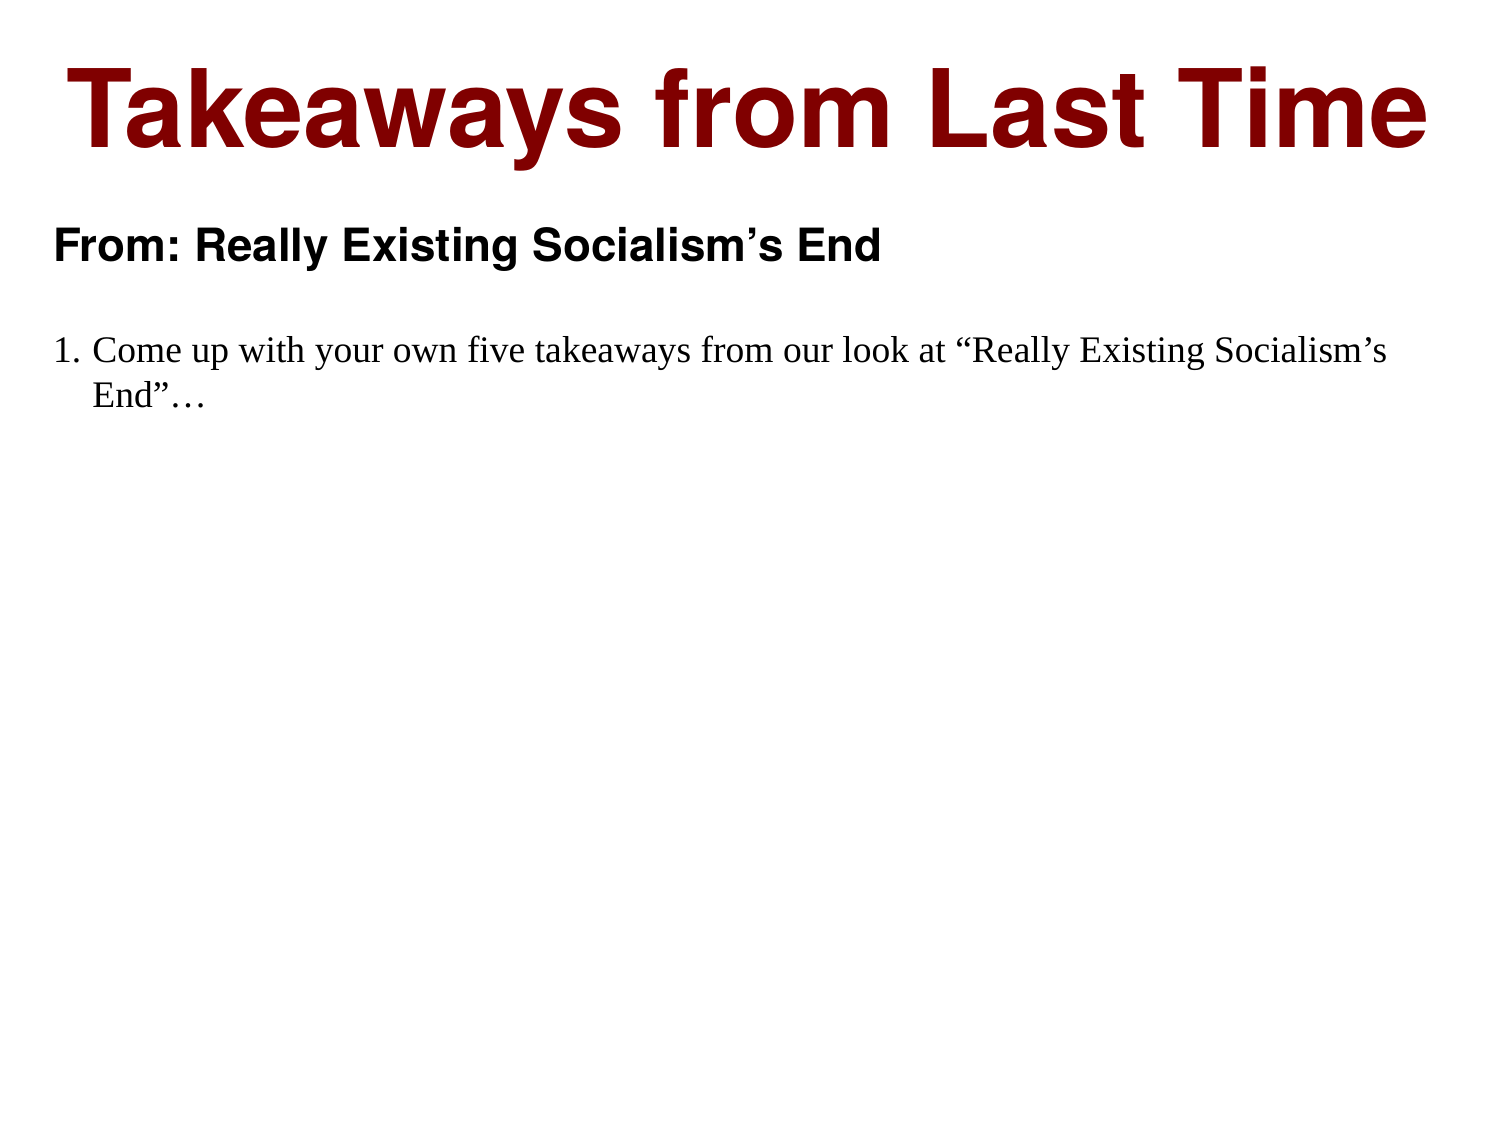

Takeaways from Last Time
From: Really Existing Socialism’s End

Come up with your own five takeaways from our look at “Really Existing Socialism’s End”…